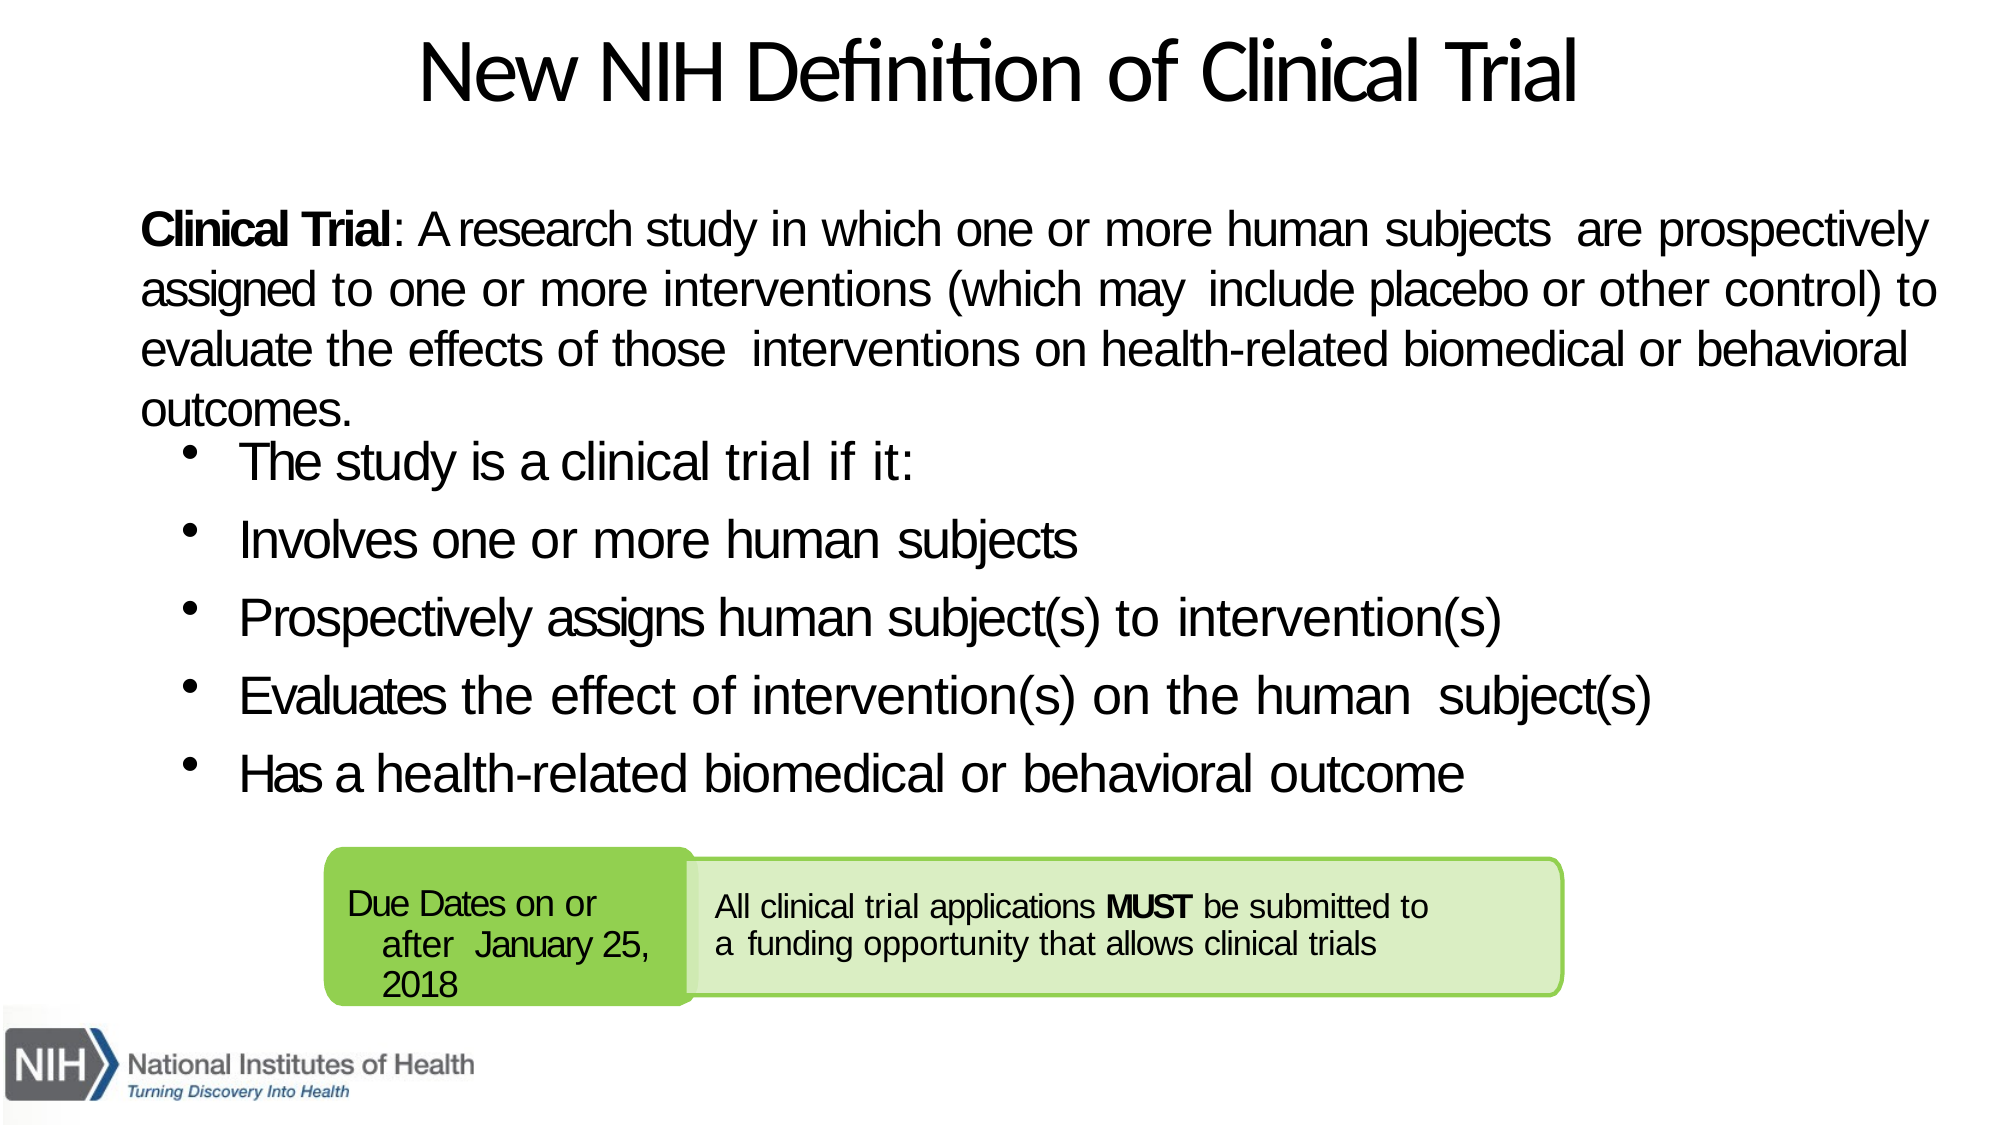

# New NIH Definition of Clinical Trial
THE BRAIN INITIATIVE®
Clinical Trial: A research study in which one or more human subjects  are prospectively assigned to one or more interventions (which may  include placebo or other control) to evaluate the effects of those  interventions on health-related biomedical or behavioral outcomes.
The study is a clinical trial if it:
Involves one or more human subjects
Prospectively assigns human subject(s) to intervention(s)
Evaluates the effect of intervention(s) on the human  subject(s)
Has a health-related biomedical or behavioral outcome

Due Dates on or after  January 25, 2018
All clinical trial applications MUST be submitted to a  funding opportunity that allows clinical trials